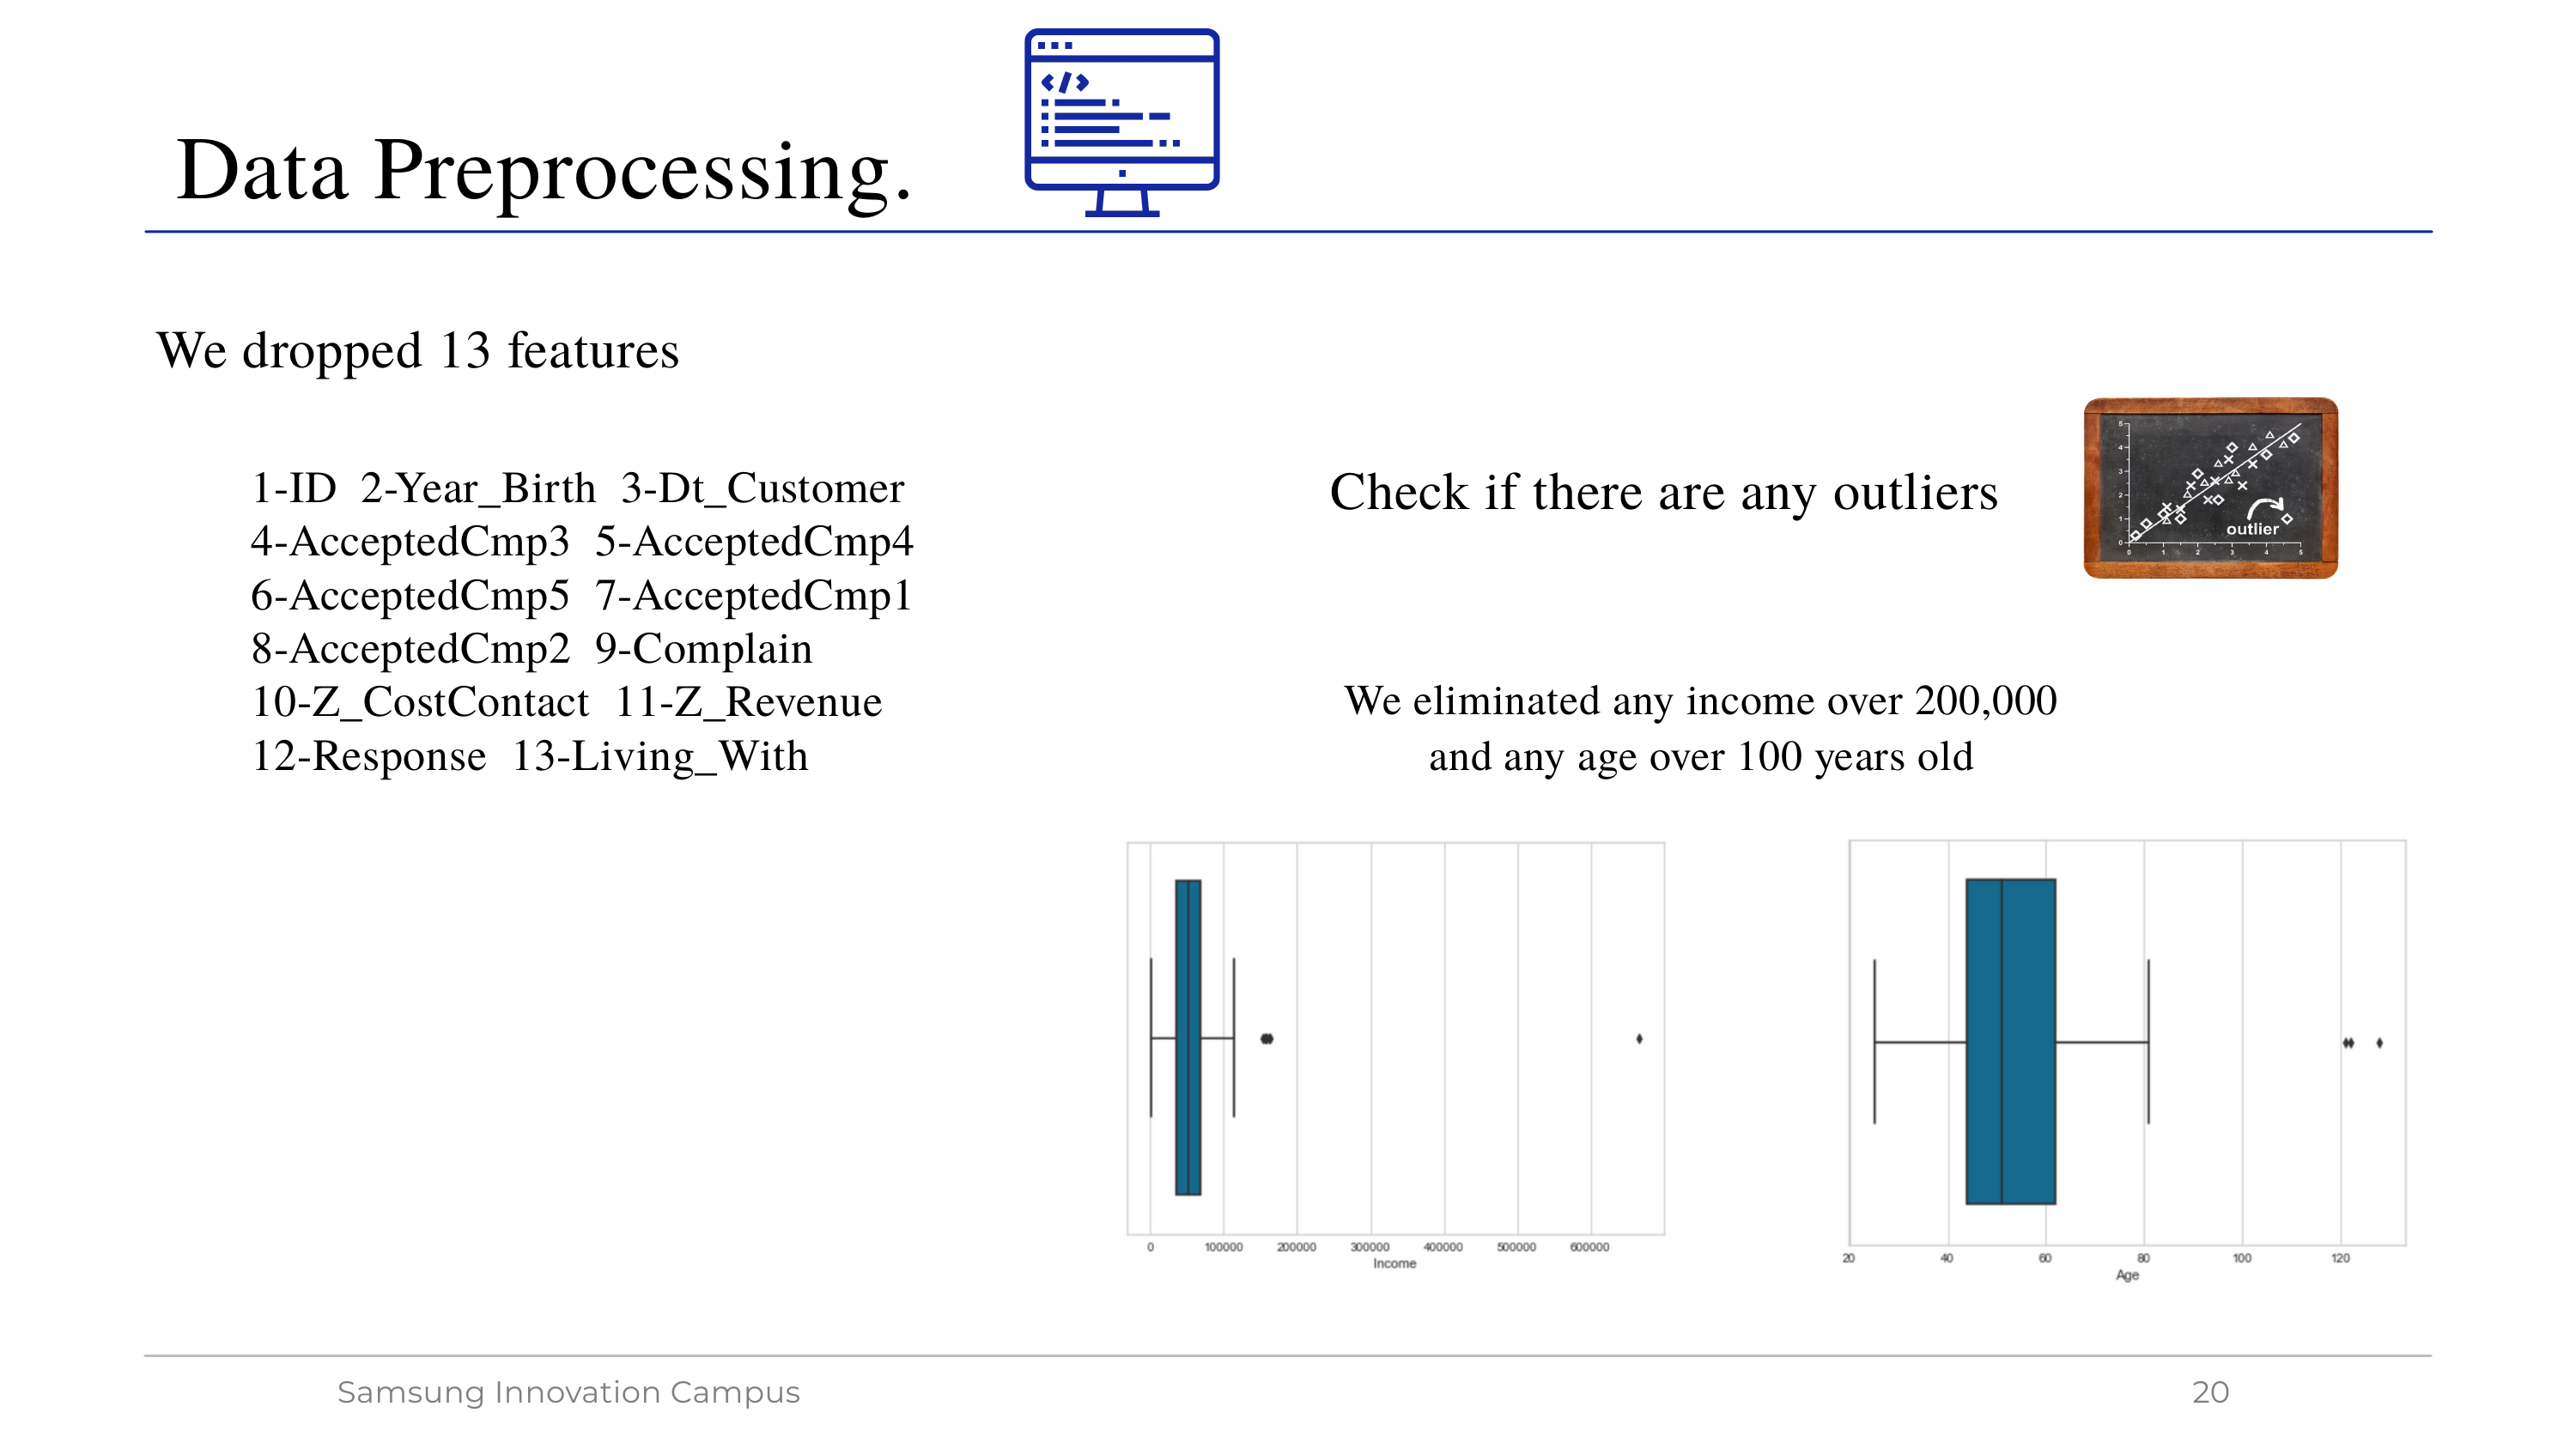

Data Preprocessing.

We dropped 13 features

Check if there are any outliers
1-ID  2-Year_Birth  3-Dt_Customer 4-AcceptedCmp3  5-AcceptedCmp4 6-AcceptedCmp5  7-AcceptedCmp1 8-AcceptedCmp2  9-Complain
10-Z_CostContact  11-Z_Revenue 12-Response  13-Living_With
We eliminated any income over 200,000 and any age over 100 years old

Samsung Innovation Campus
20